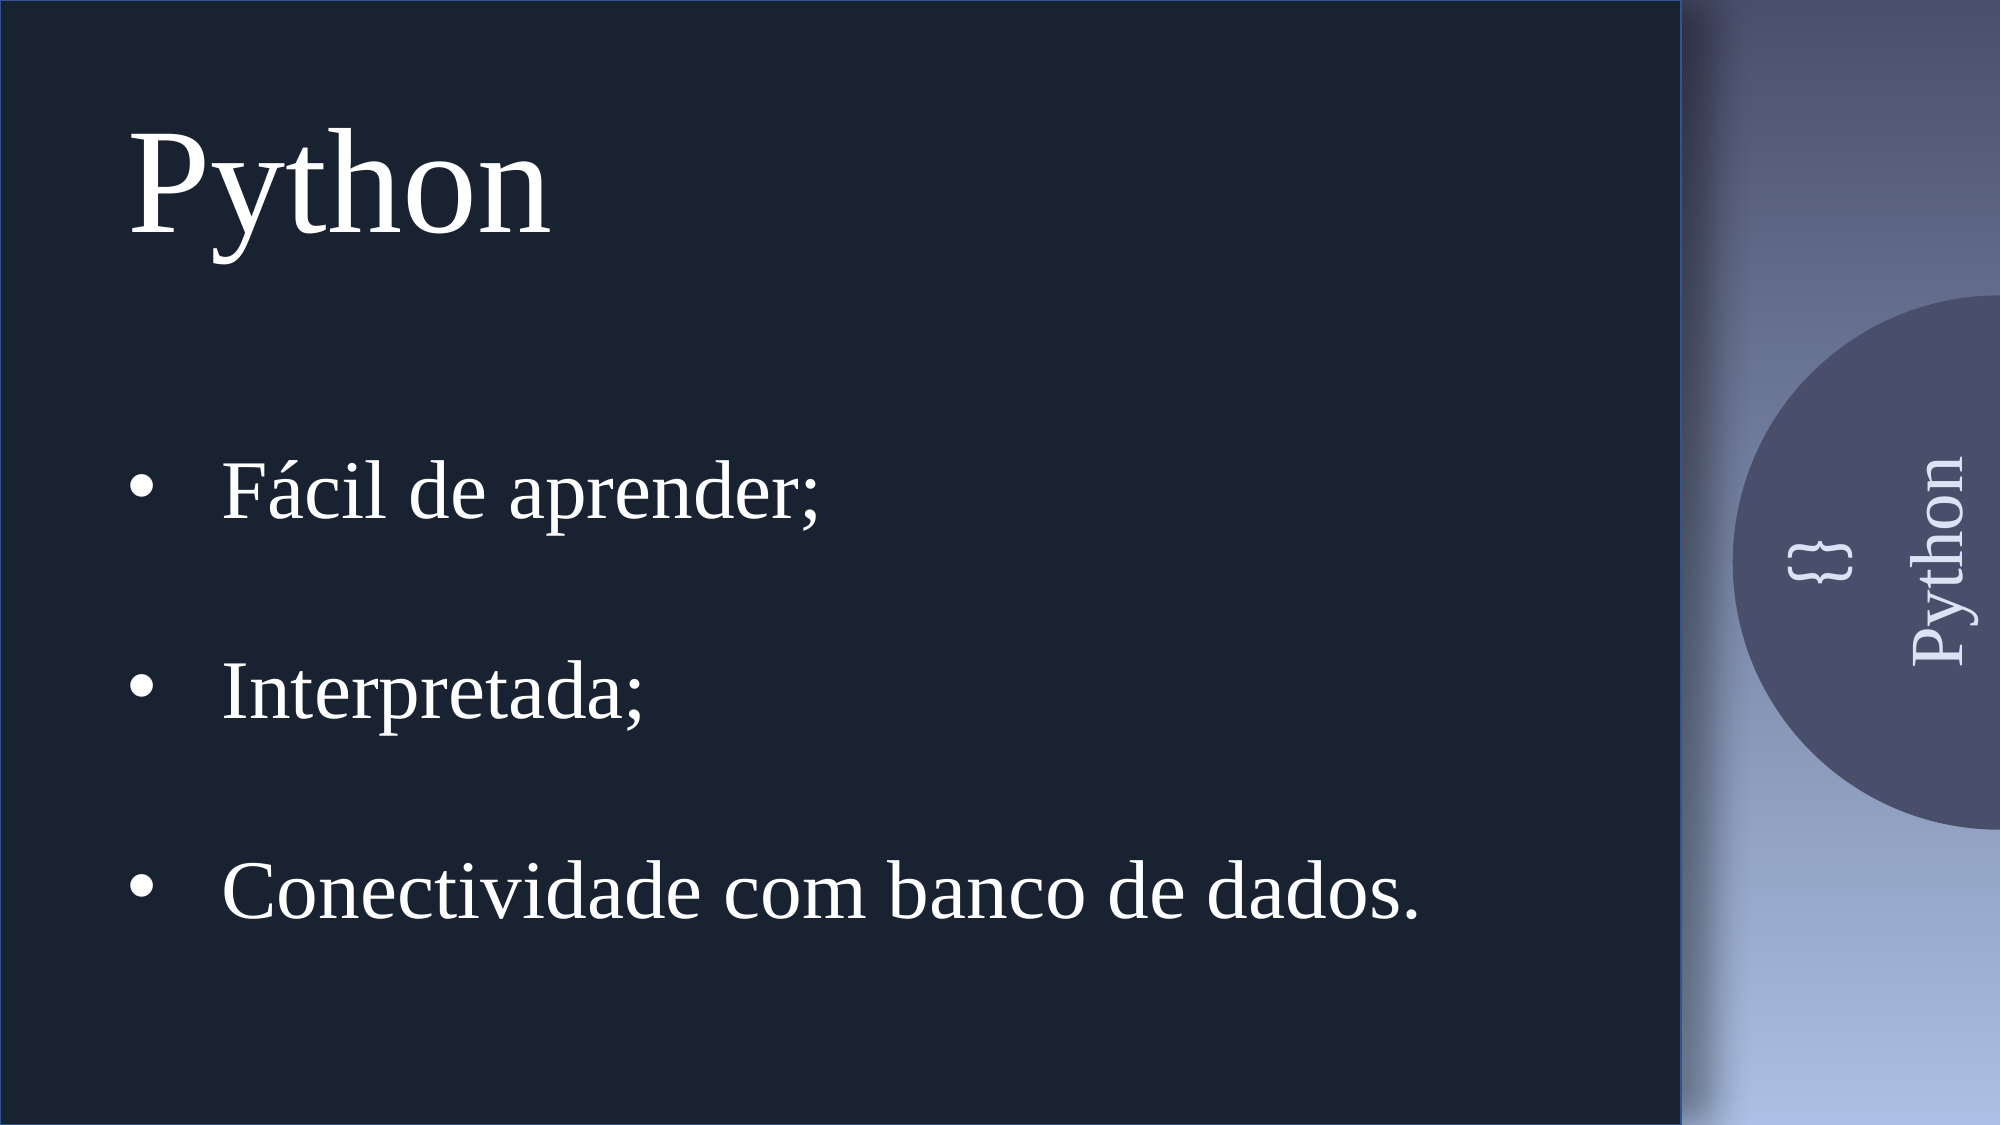

Python
{}
Python

Fácil de aprender;

Interpretada;

Conectividade com banco de dados.